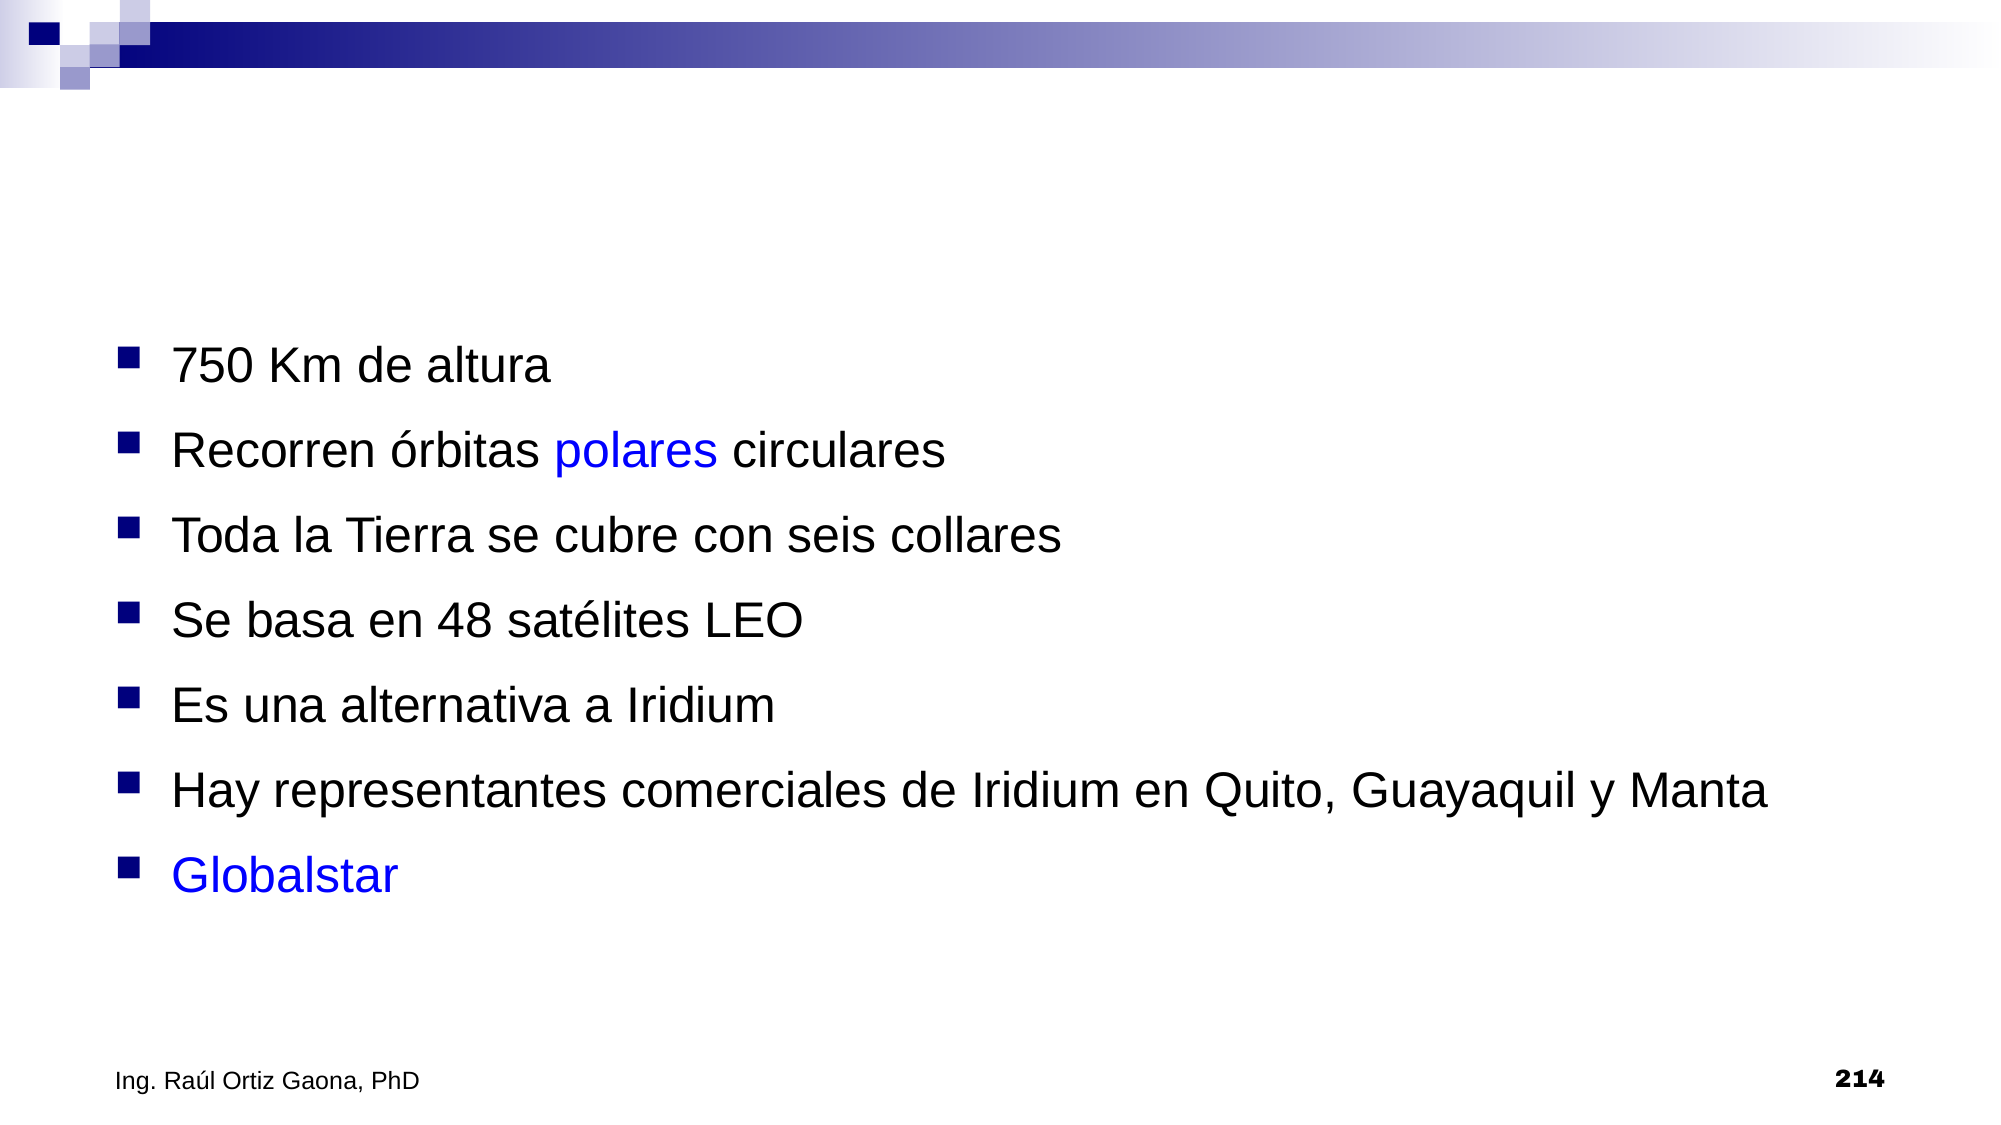

#
750 Km de altura
Recorren órbitas polares circulares
Toda la Tierra se cubre con seis collares
Se basa en 48 satélites LEO
Es una alternativa a Iridium
Hay representantes comerciales de Iridium en Quito, Guayaquil y Manta
Globalstar
Ing. Raúl Ortiz Gaona, PhD
214